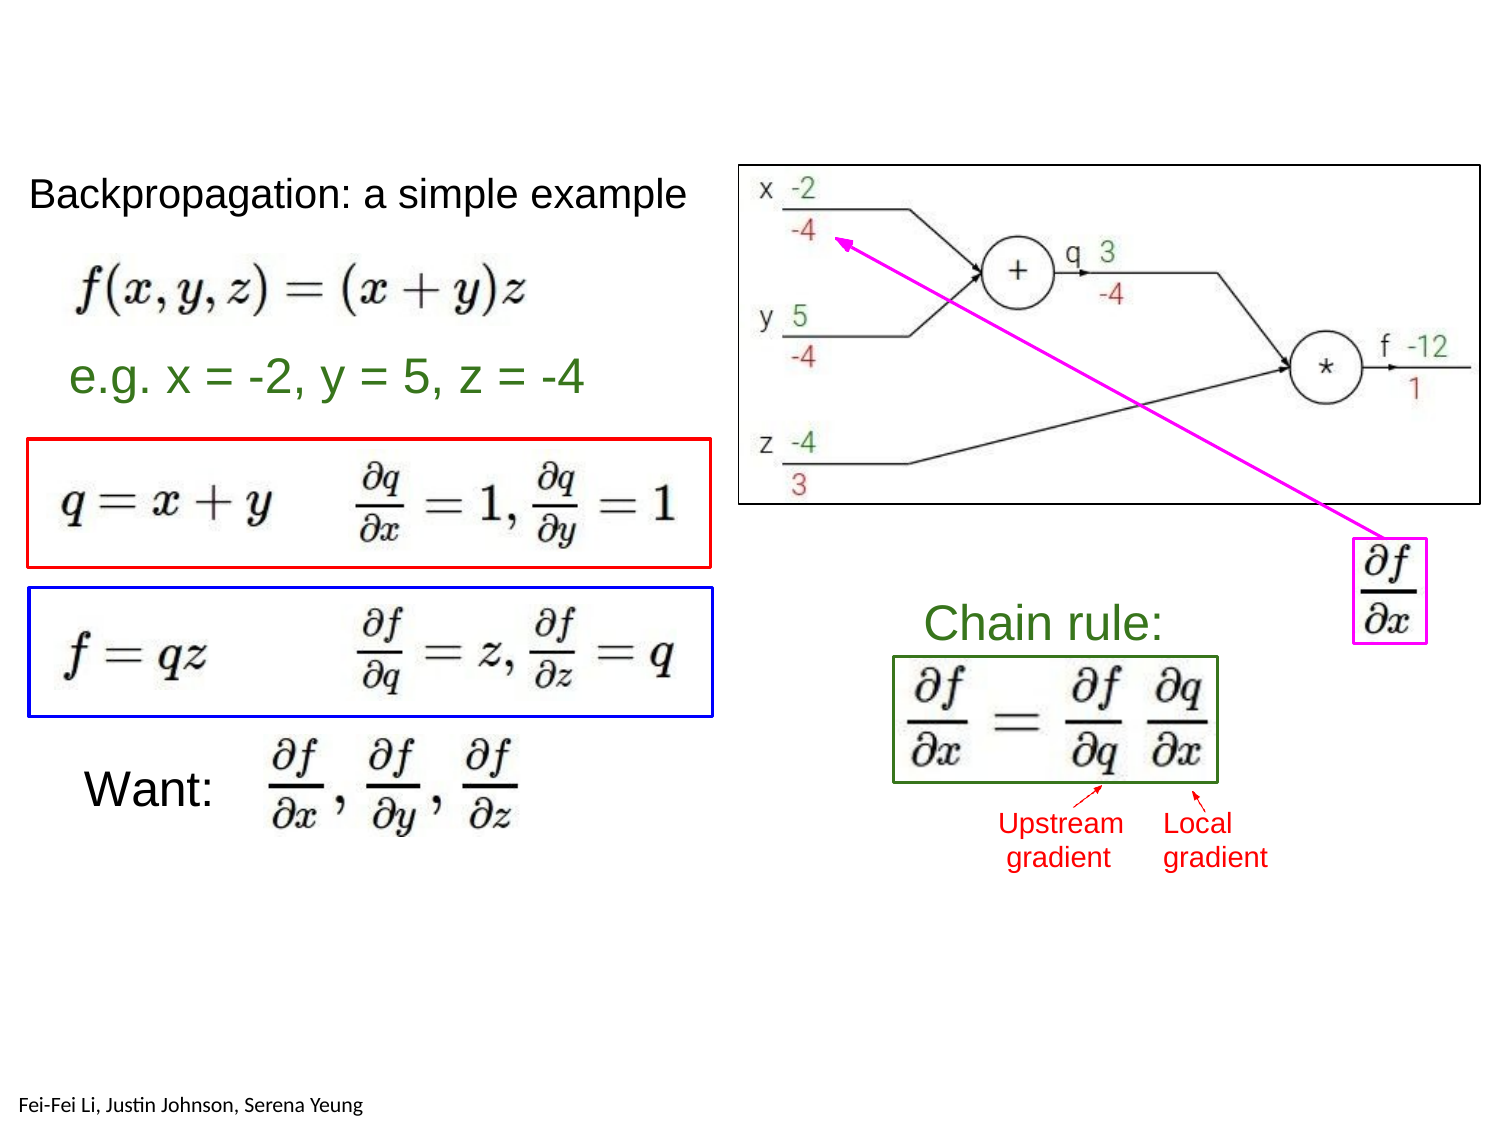

# Backpropagation: a simple example

e.g. x = -2, y = 5, z = -4

Chain rule:

Want:
Upstream  gradient
Local  gradient
April 13, 2017
Fei-Fei Li, Justin Johnson, Serena Yeung